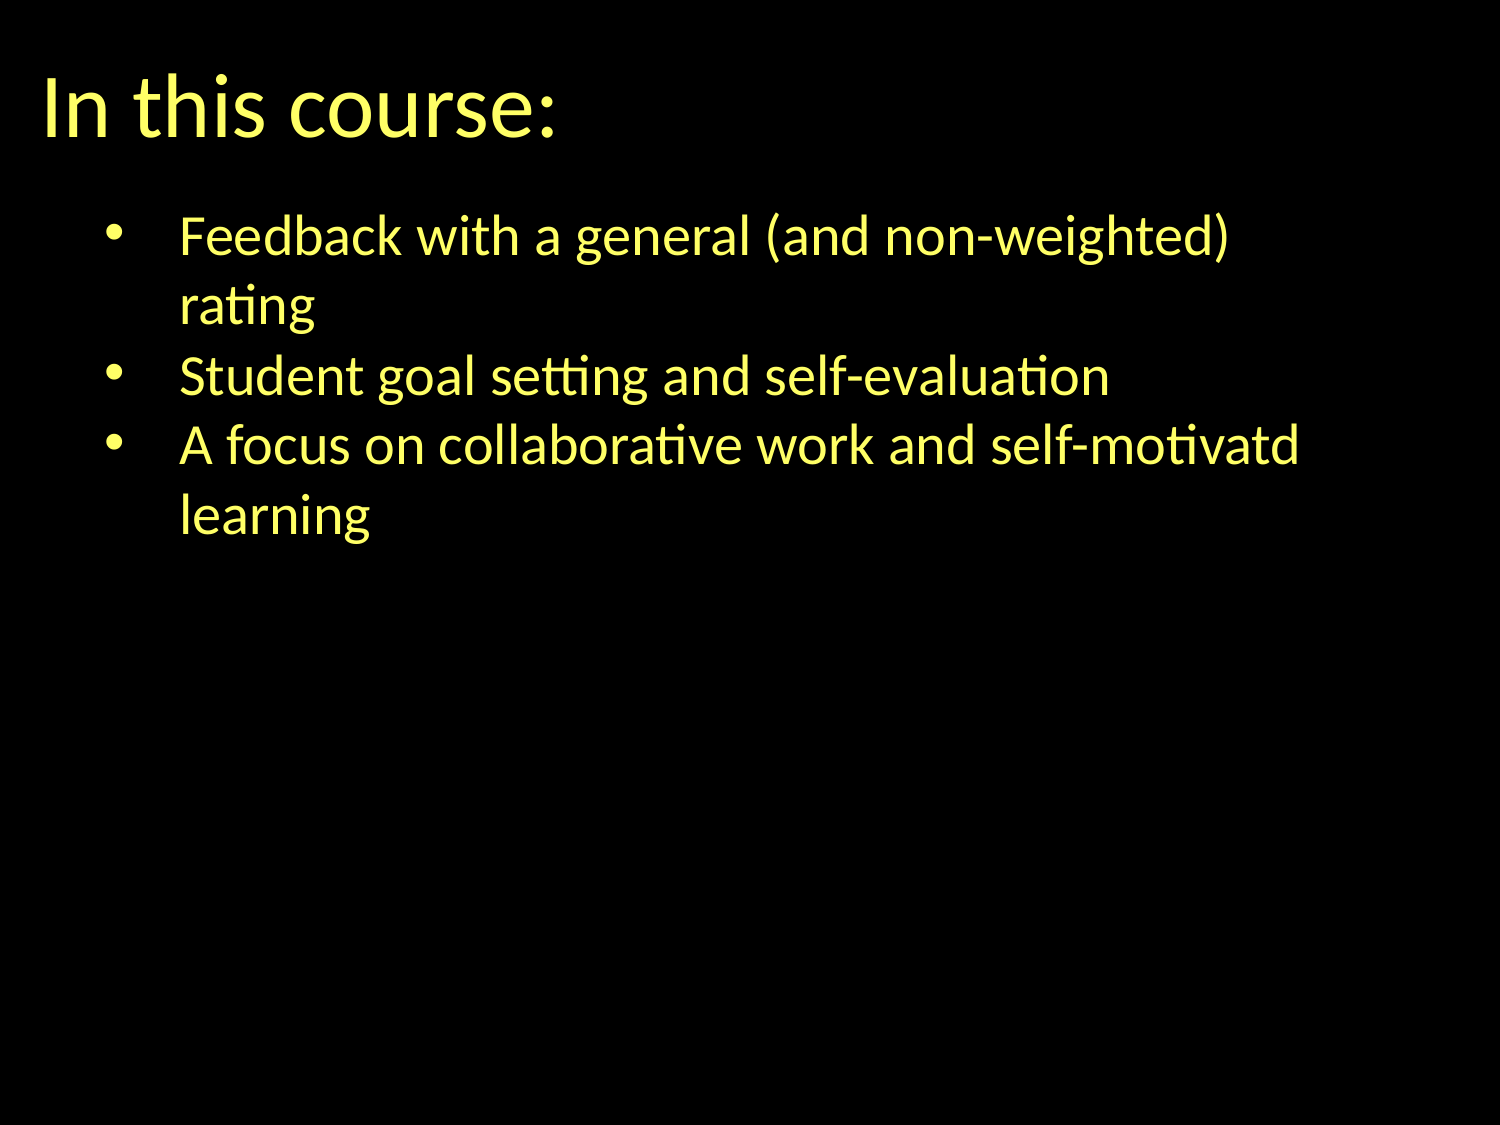

In this course:

Feedback with a general (and non-weighted) rating
Student goal setting and self-evaluation
A focus on collaborative work and self-motivatd learning